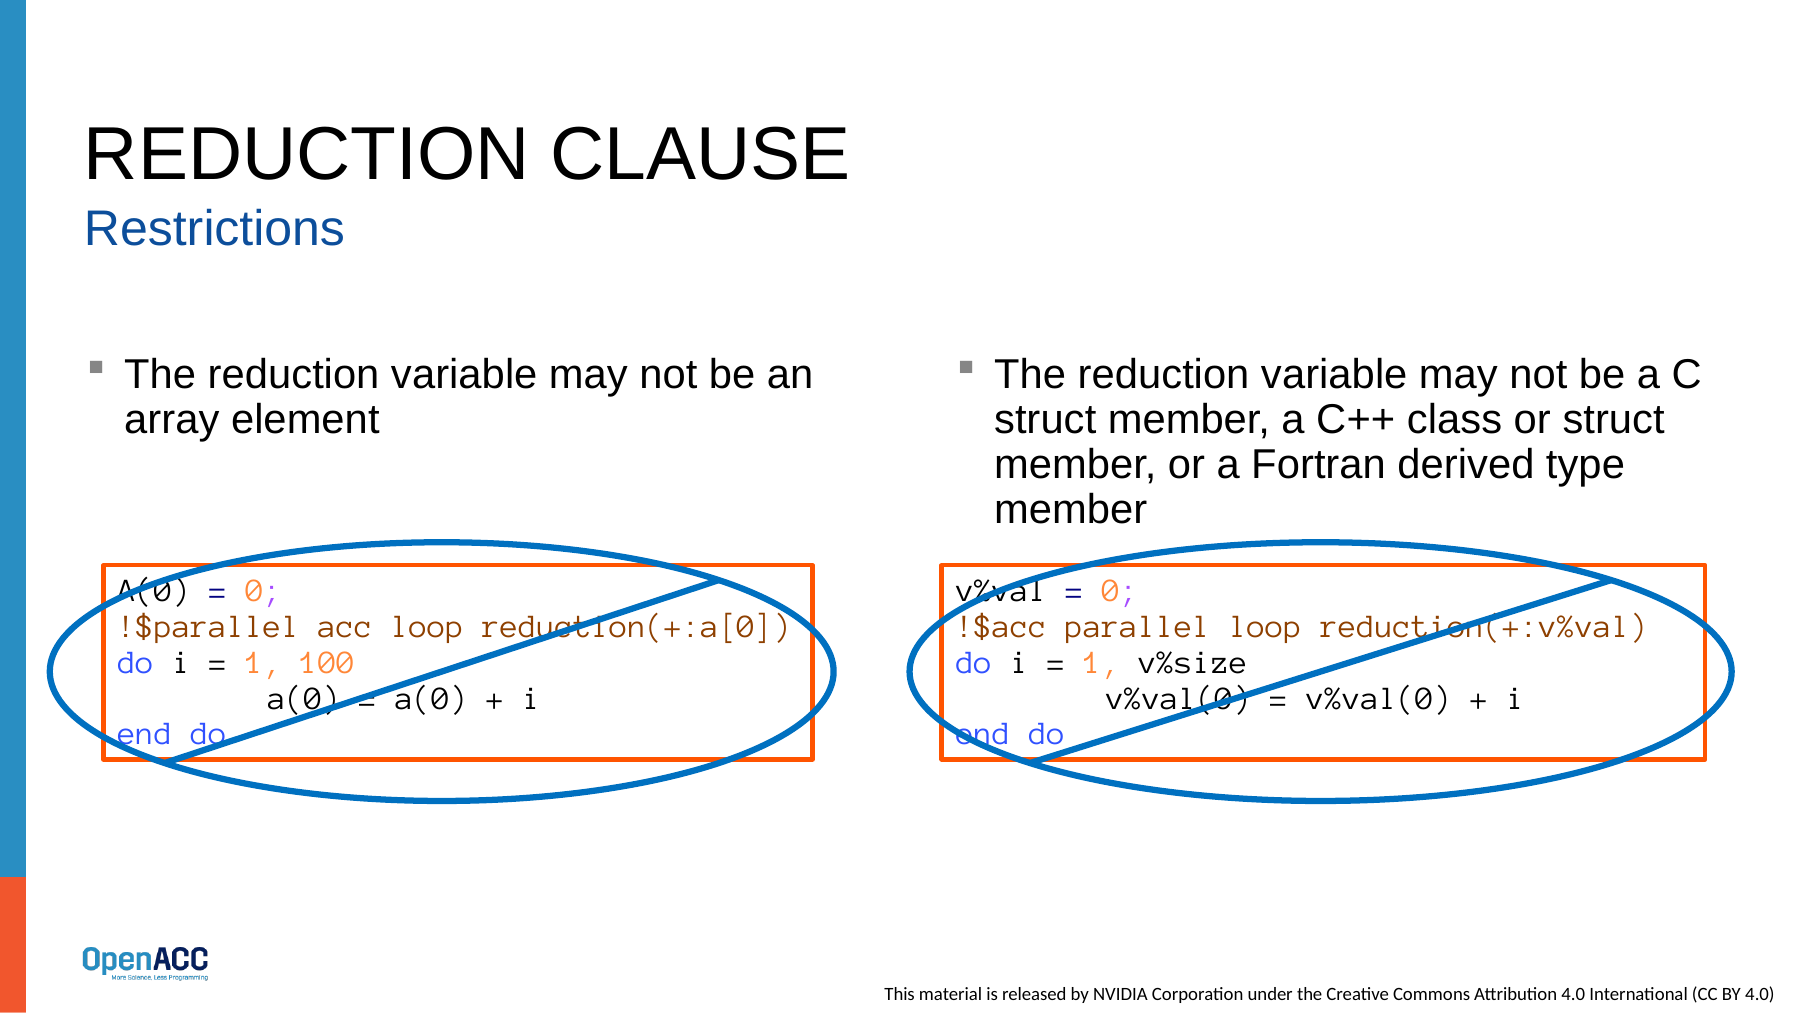

# reduction clause
Restrictions
The reduction variable may not be an array element
The reduction variable may not be a C struct member, a C++ class or struct member, or a Fortran derived type member

A(0) = 0;
!$parallel acc loop reduction(+:a[0])
do i = 1, 100
	a(0) = a(0) + i
end do
v%val = 0;
!$acc parallel loop reduction(+:v%val)
do i = 1, v%size
	v%val(0) = v%val(0) + i
end do